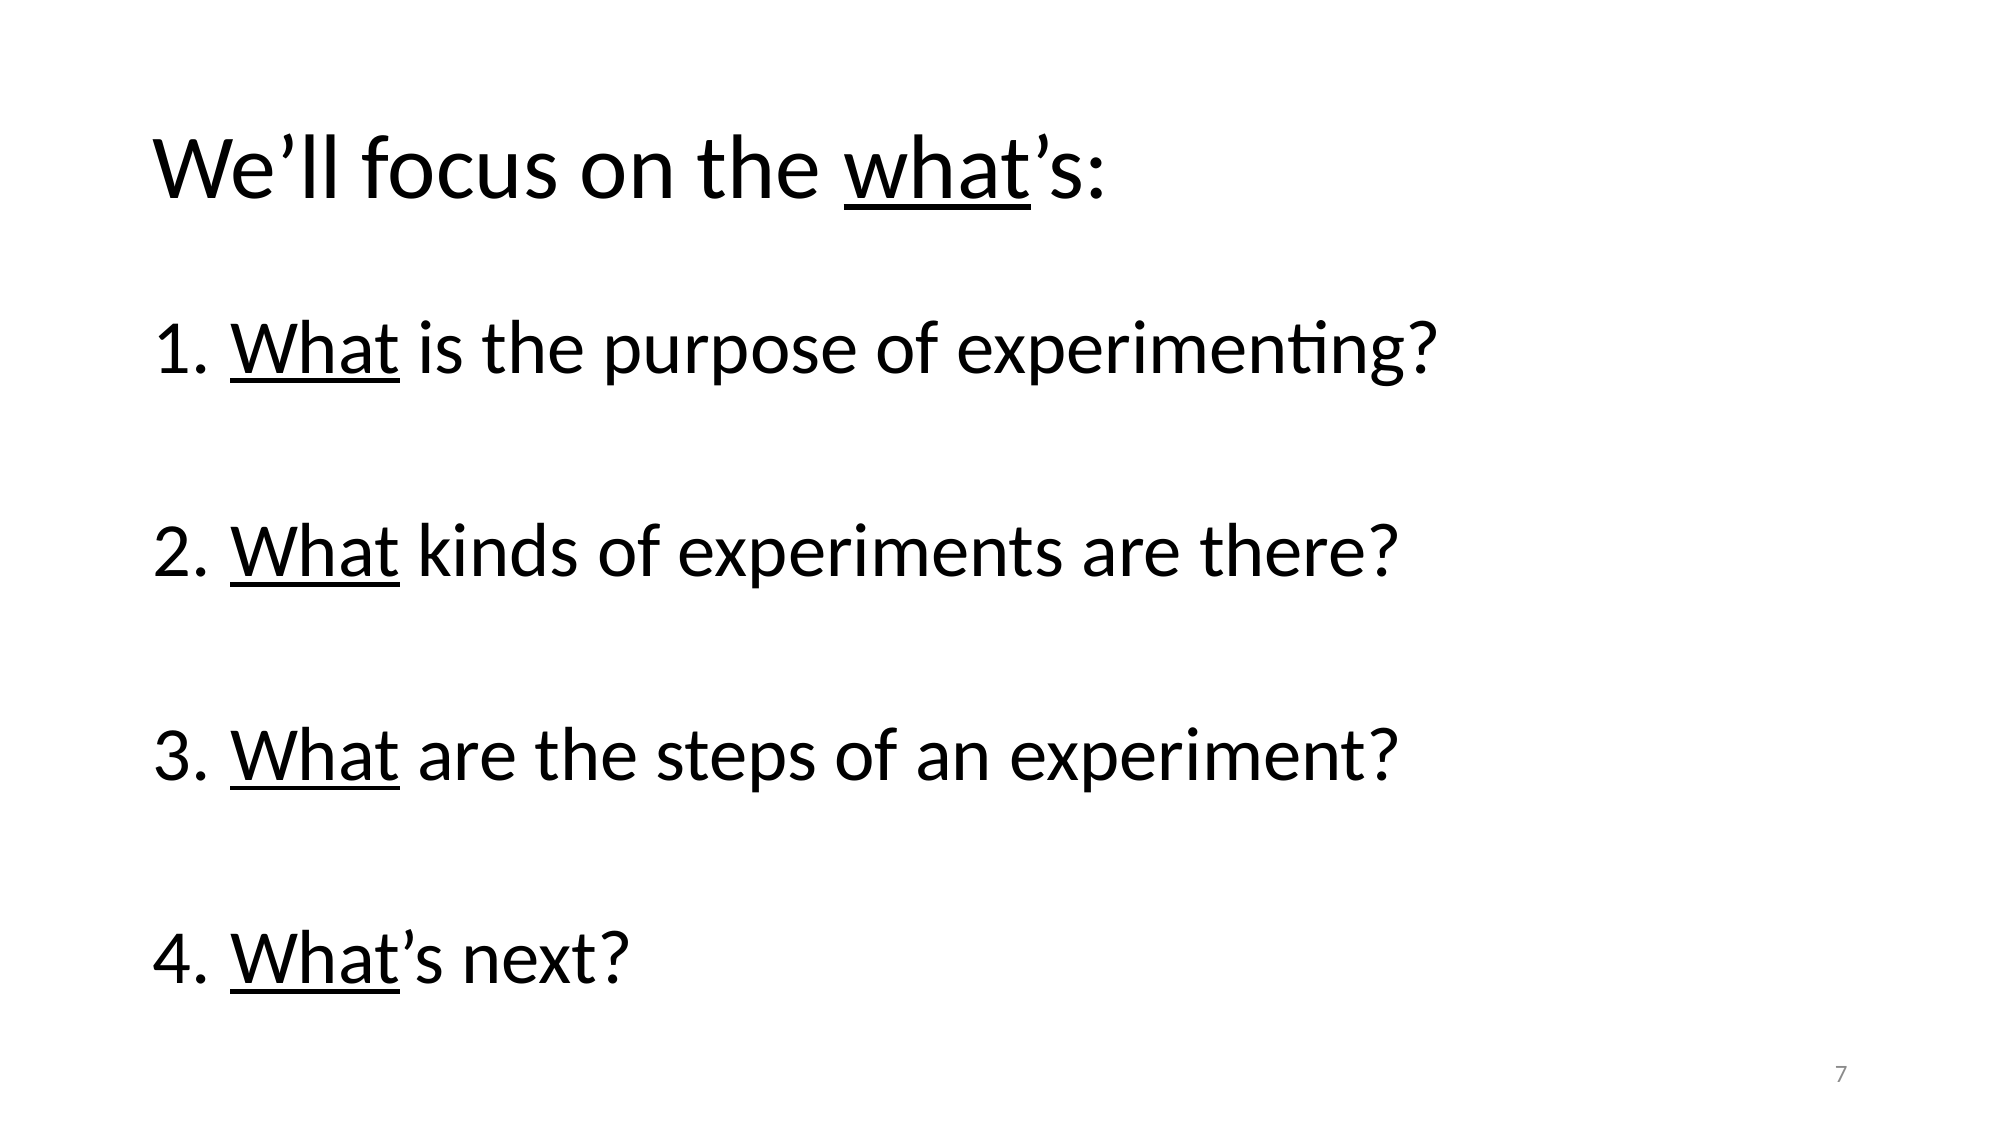

# We’ll focus on the what’s:
What is the purpose of experimenting?

What kinds of experiments are there?

What are the steps of an experiment?

What’s next?

7